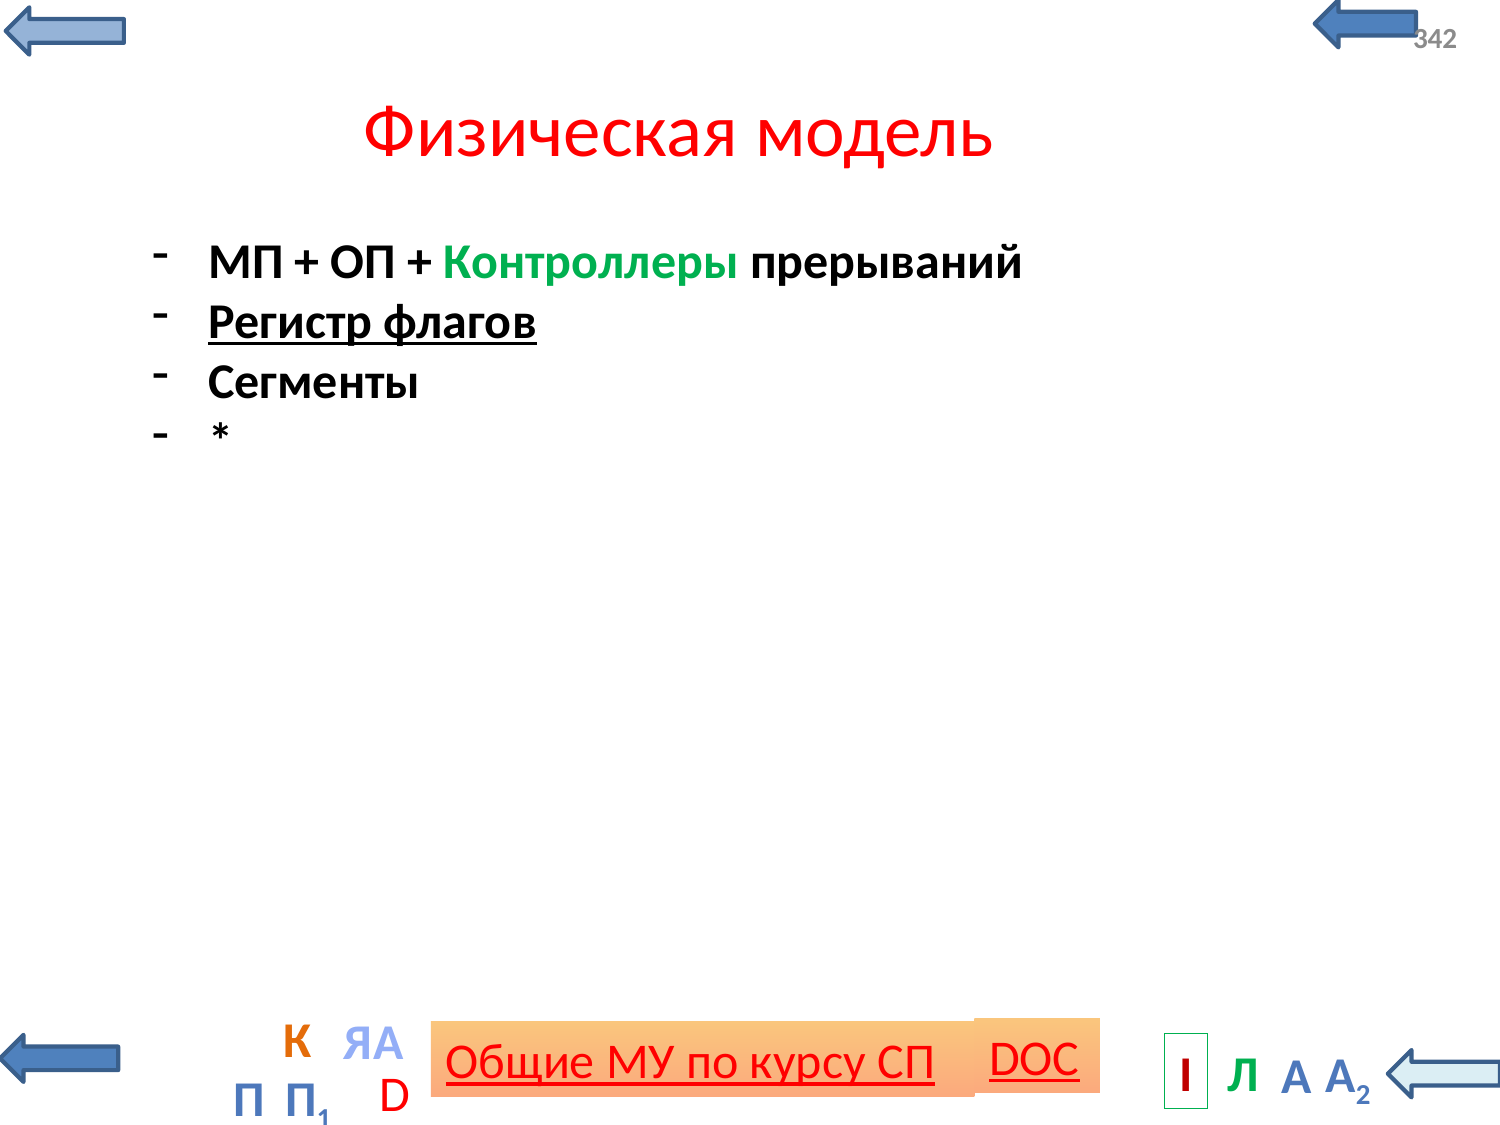

342
# Физическая модель
МП + ОП + Контроллеры прерываний
Регистр флагов
Сегменты
*